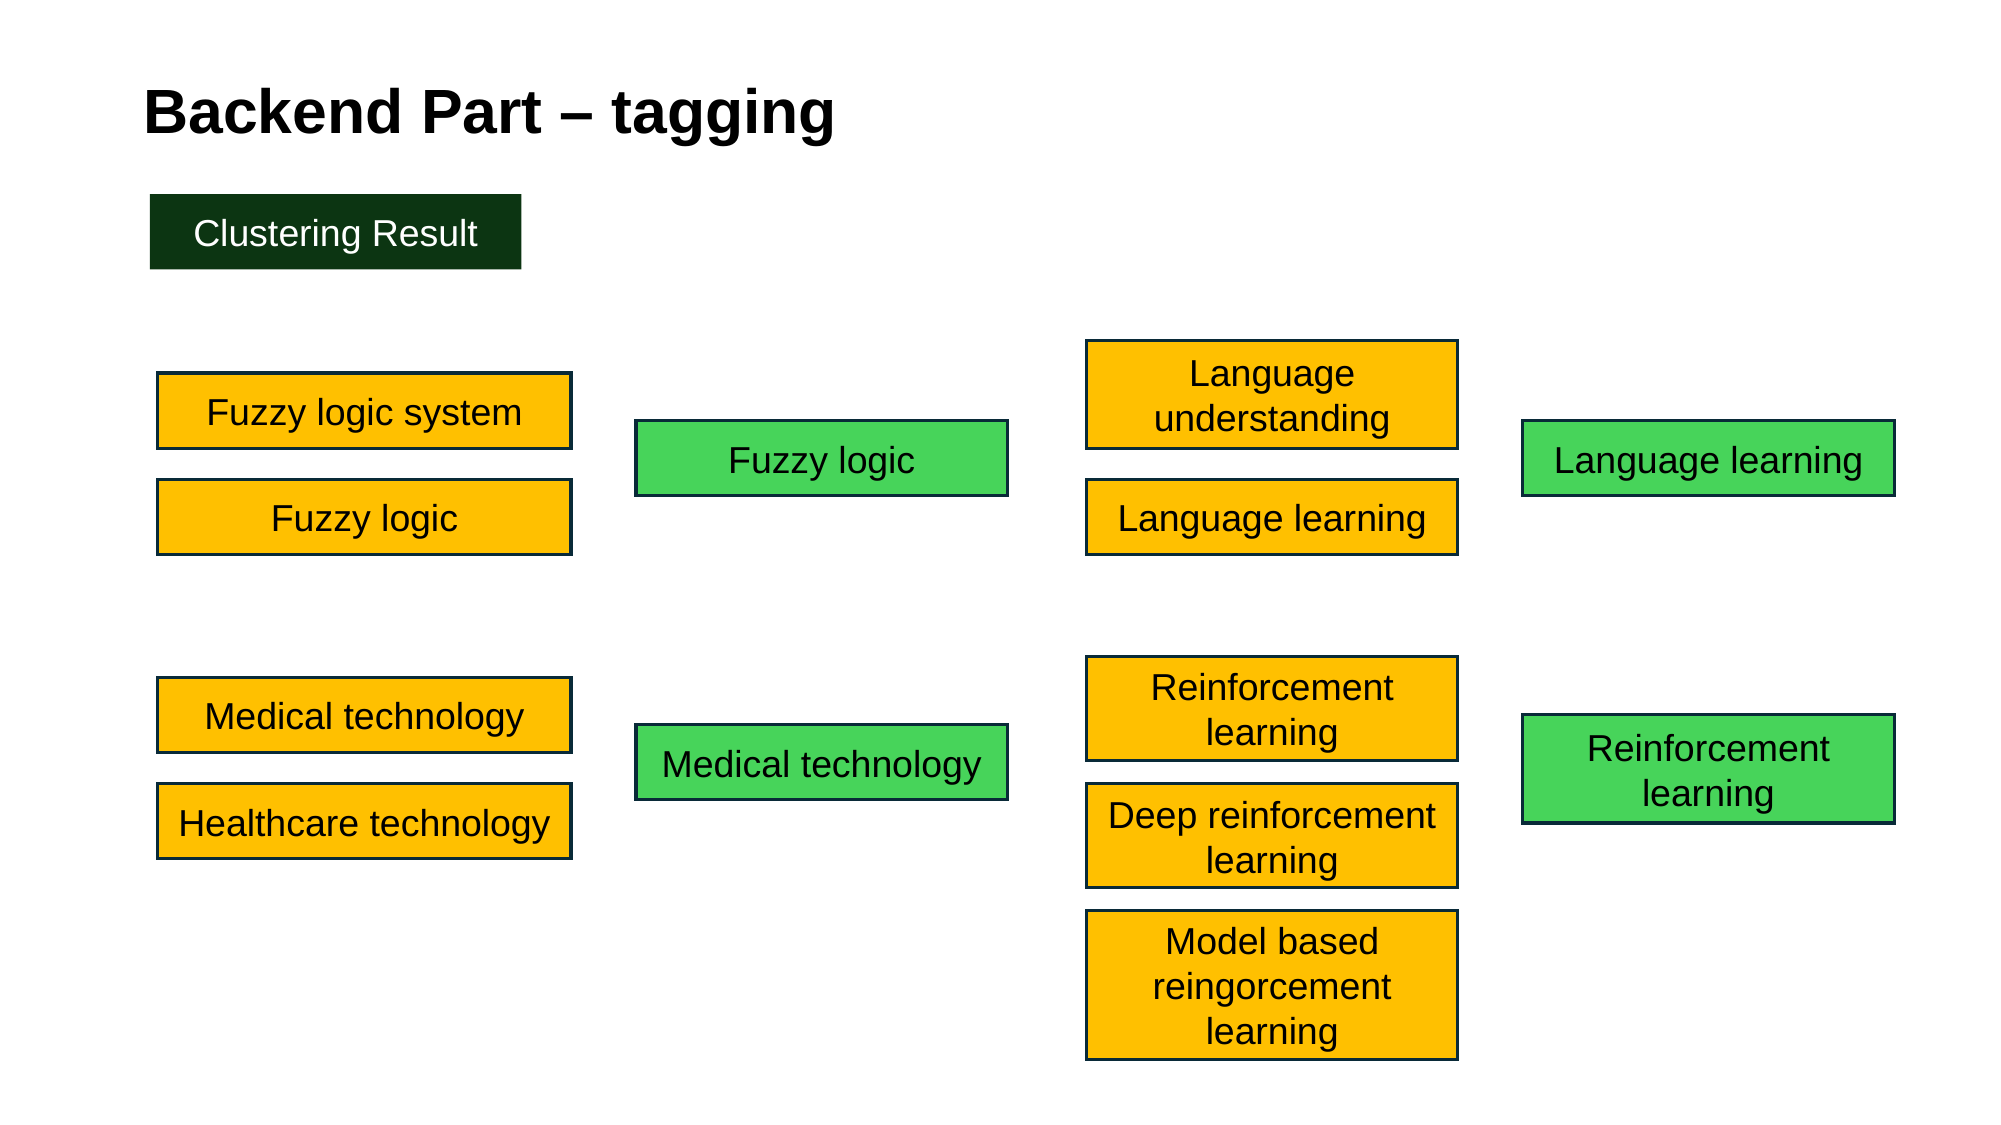

Backend Part – tagging

Clustering Result
Language understanding
Fuzzy logic system
Fuzzy logic
Language learning
Fuzzy logic
Language learning
Reinforcement learning
Medical technology
Reinforcement learning
Medical technology
Healthcare technology
Deep reinforcement learning
Model based reingorcement learning